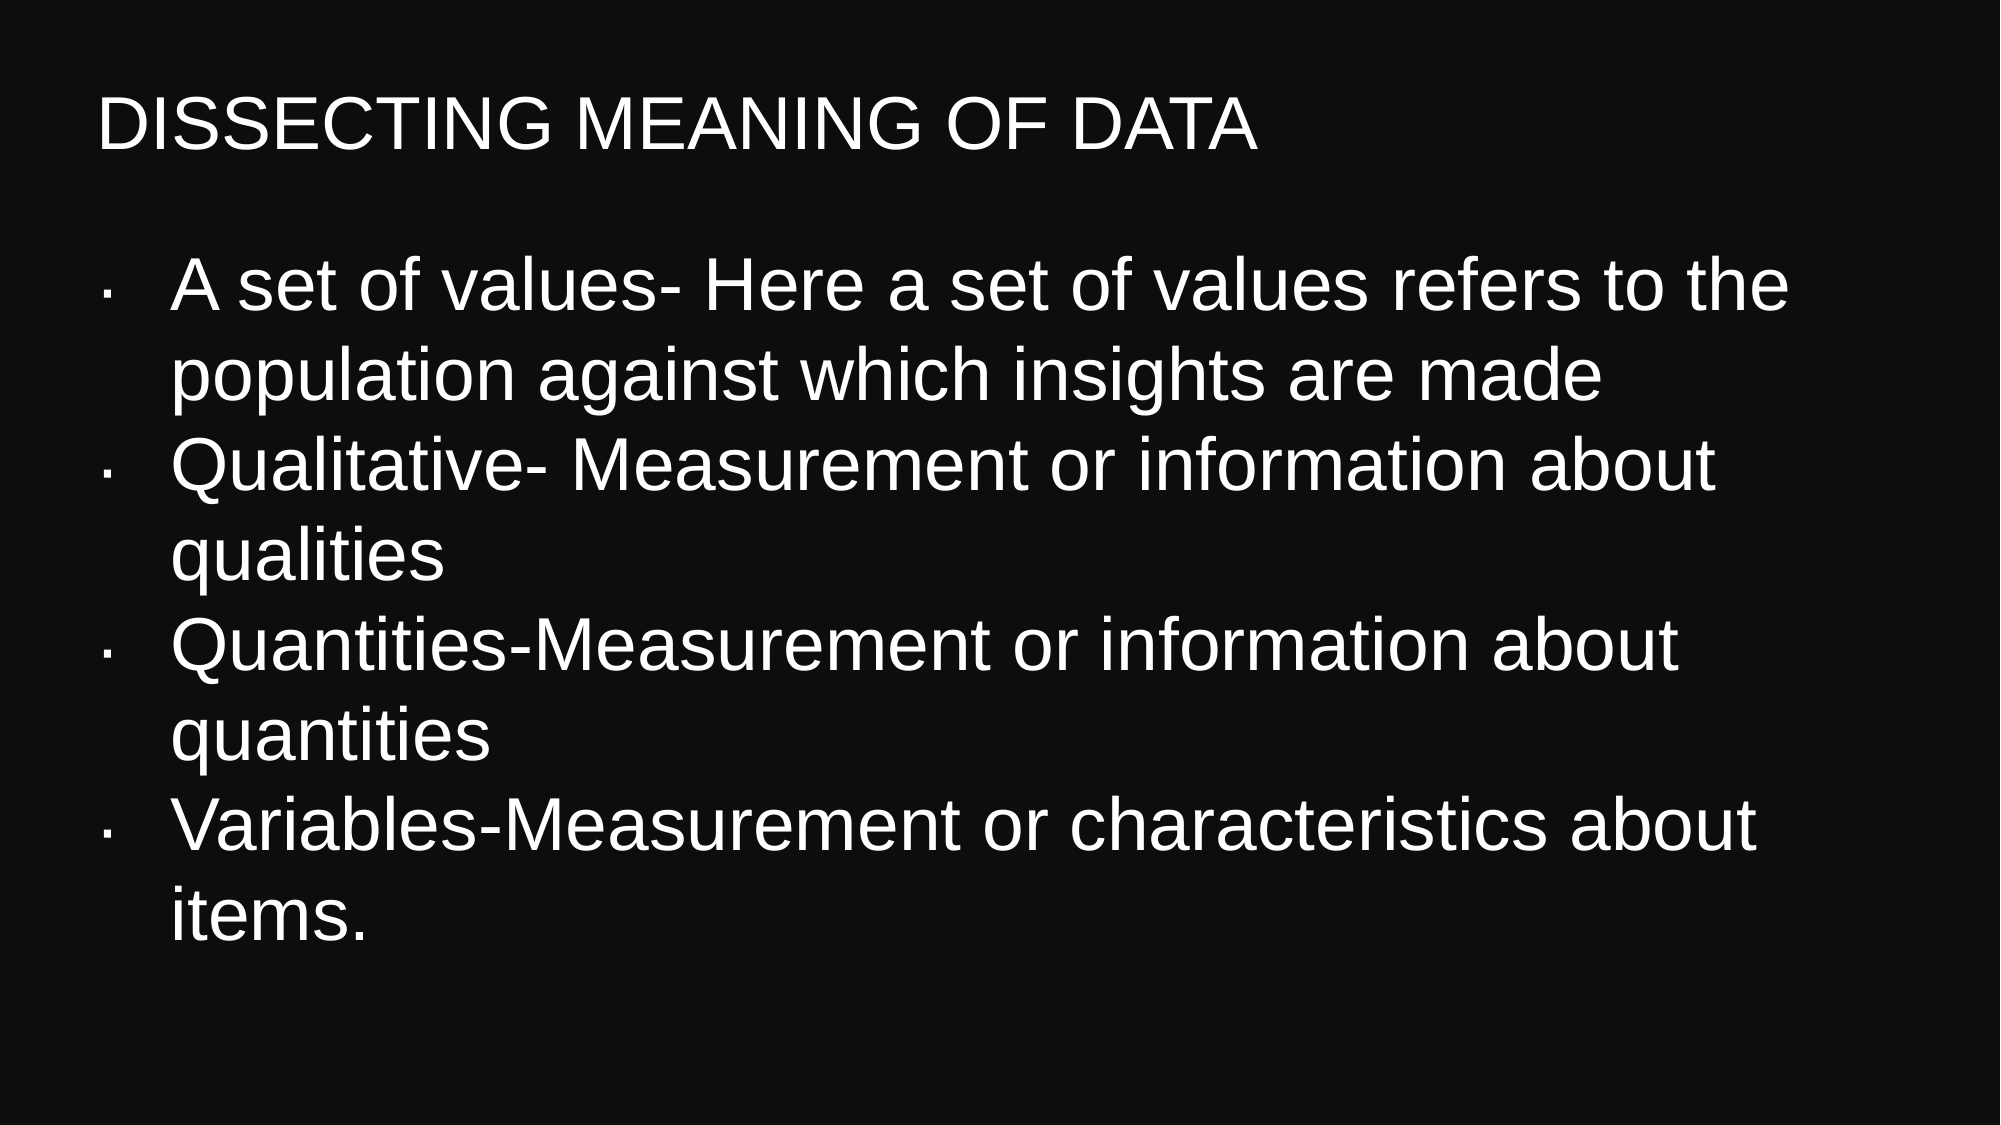

# DISSECTING MEANING OF DATA
A set of values- Here a set of values refers to the population against which insights are made
Qualitative- Measurement or information about qualities
Quantities-Measurement or information about quantities
Variables-Measurement or characteristics about items.